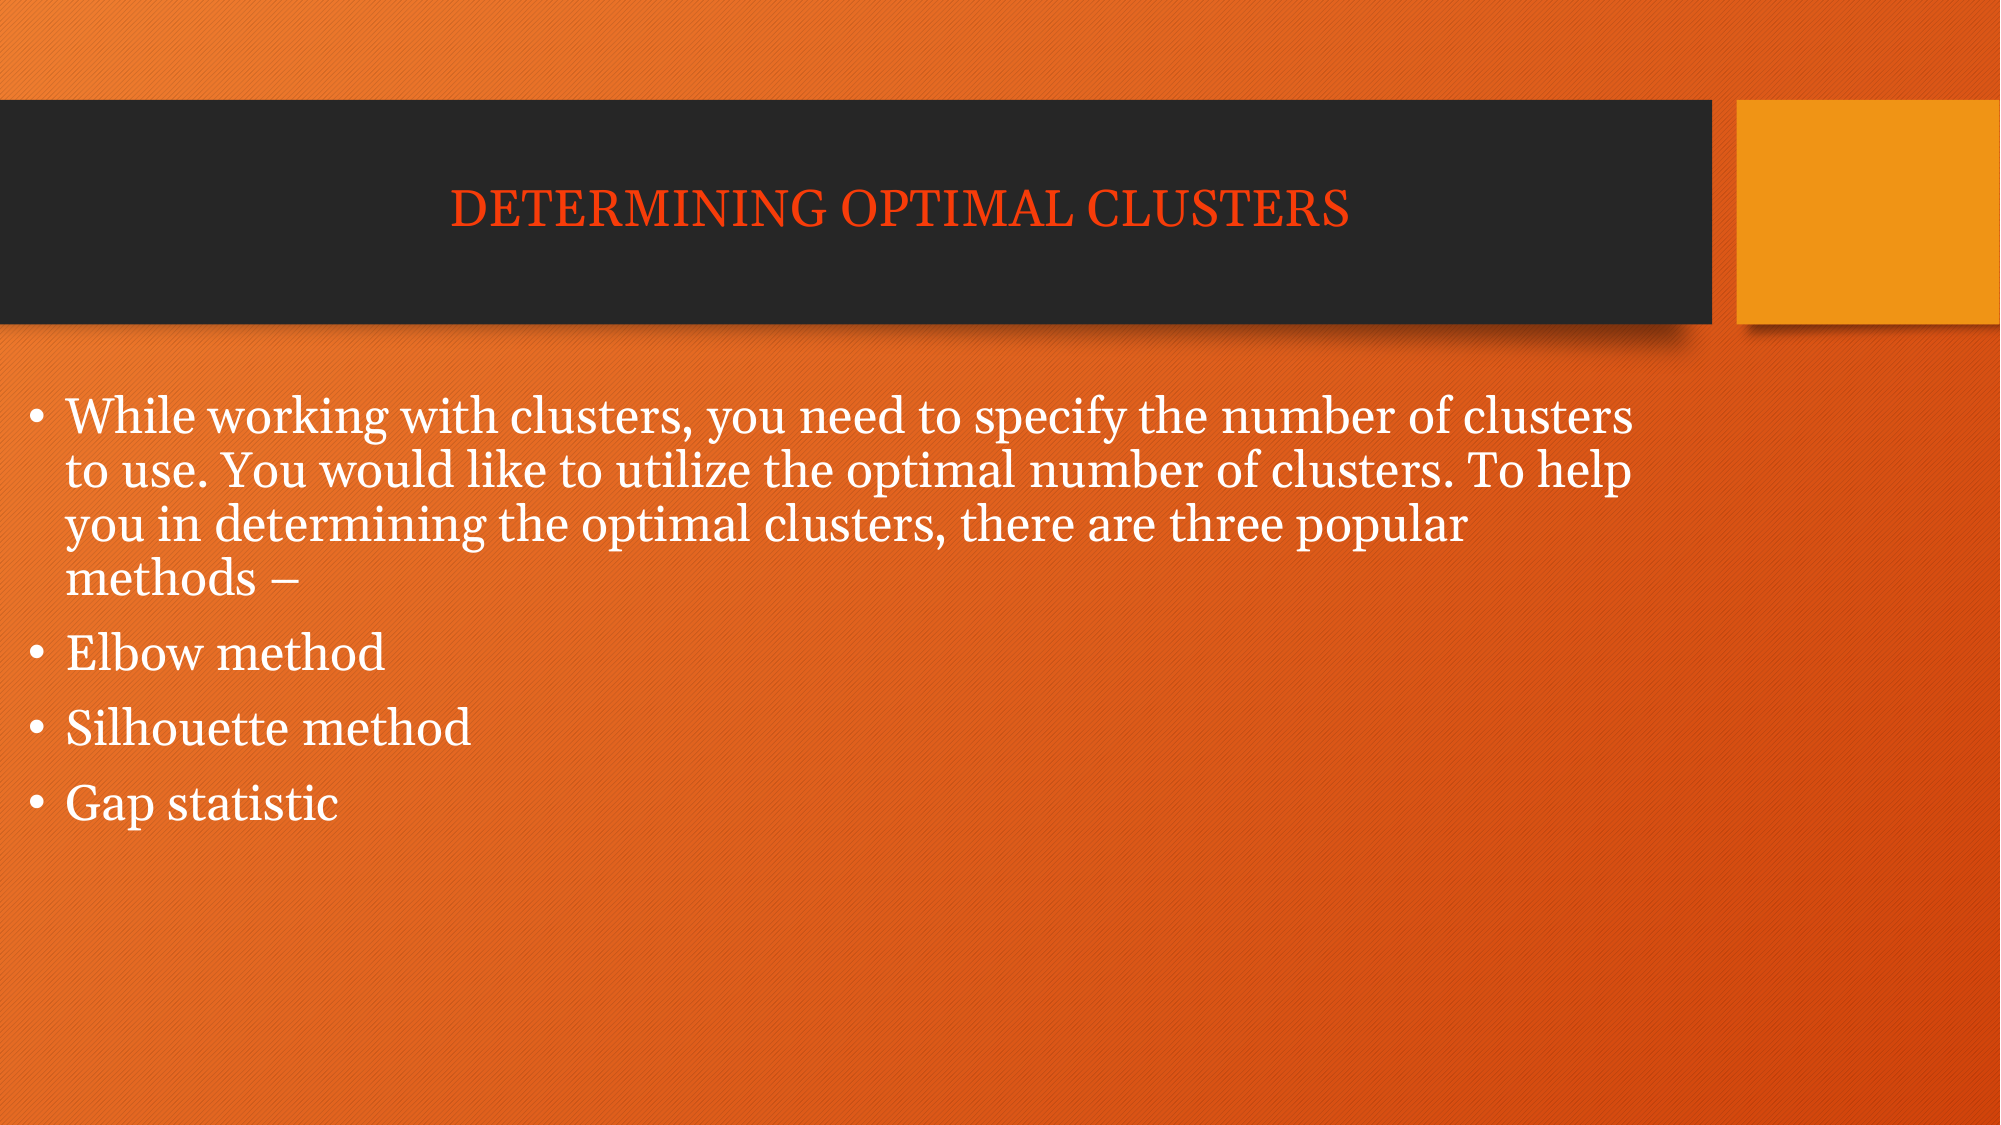

# DETERMINING OPTIMAL CLUSTERS
While working with clusters, you need to specify the number of clusters to use. You would like to utilize the optimal number of clusters. To help you in determining the optimal clusters, there are three popular methods –
Elbow method
Silhouette method
Gap statistic